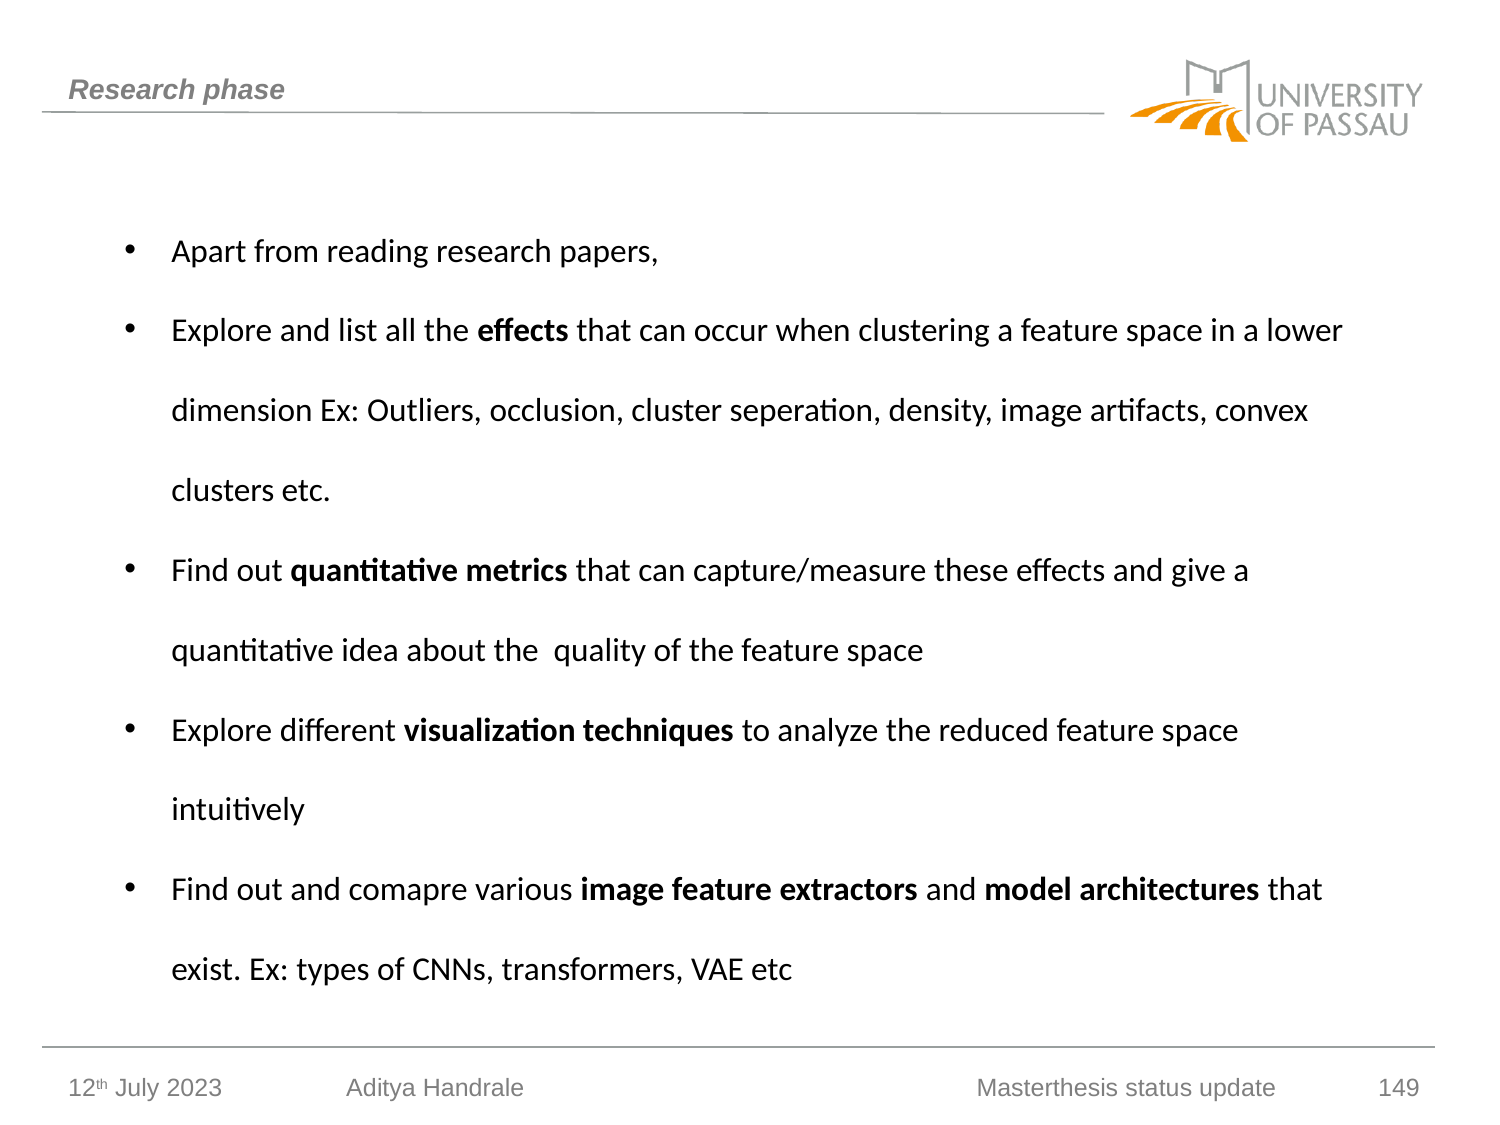

# Research phase
Apart from reading research papers,
Explore and list all the effects that can occur when clustering a feature space in a lower dimension Ex: Outliers, occlusion, cluster seperation, density, image artifacts, convex clusters etc.
Find out quantitative metrics that can capture/measure these effects and give a quantitative idea about the  quality of the feature space
Explore different visualization techniques to analyze the reduced feature space intuitively
Find out and comapre various image feature extractors and model architectures that exist. Ex: types of CNNs, transformers, VAE etc

12th July 2023
Aditya Handrale
Masterthesis status update
149